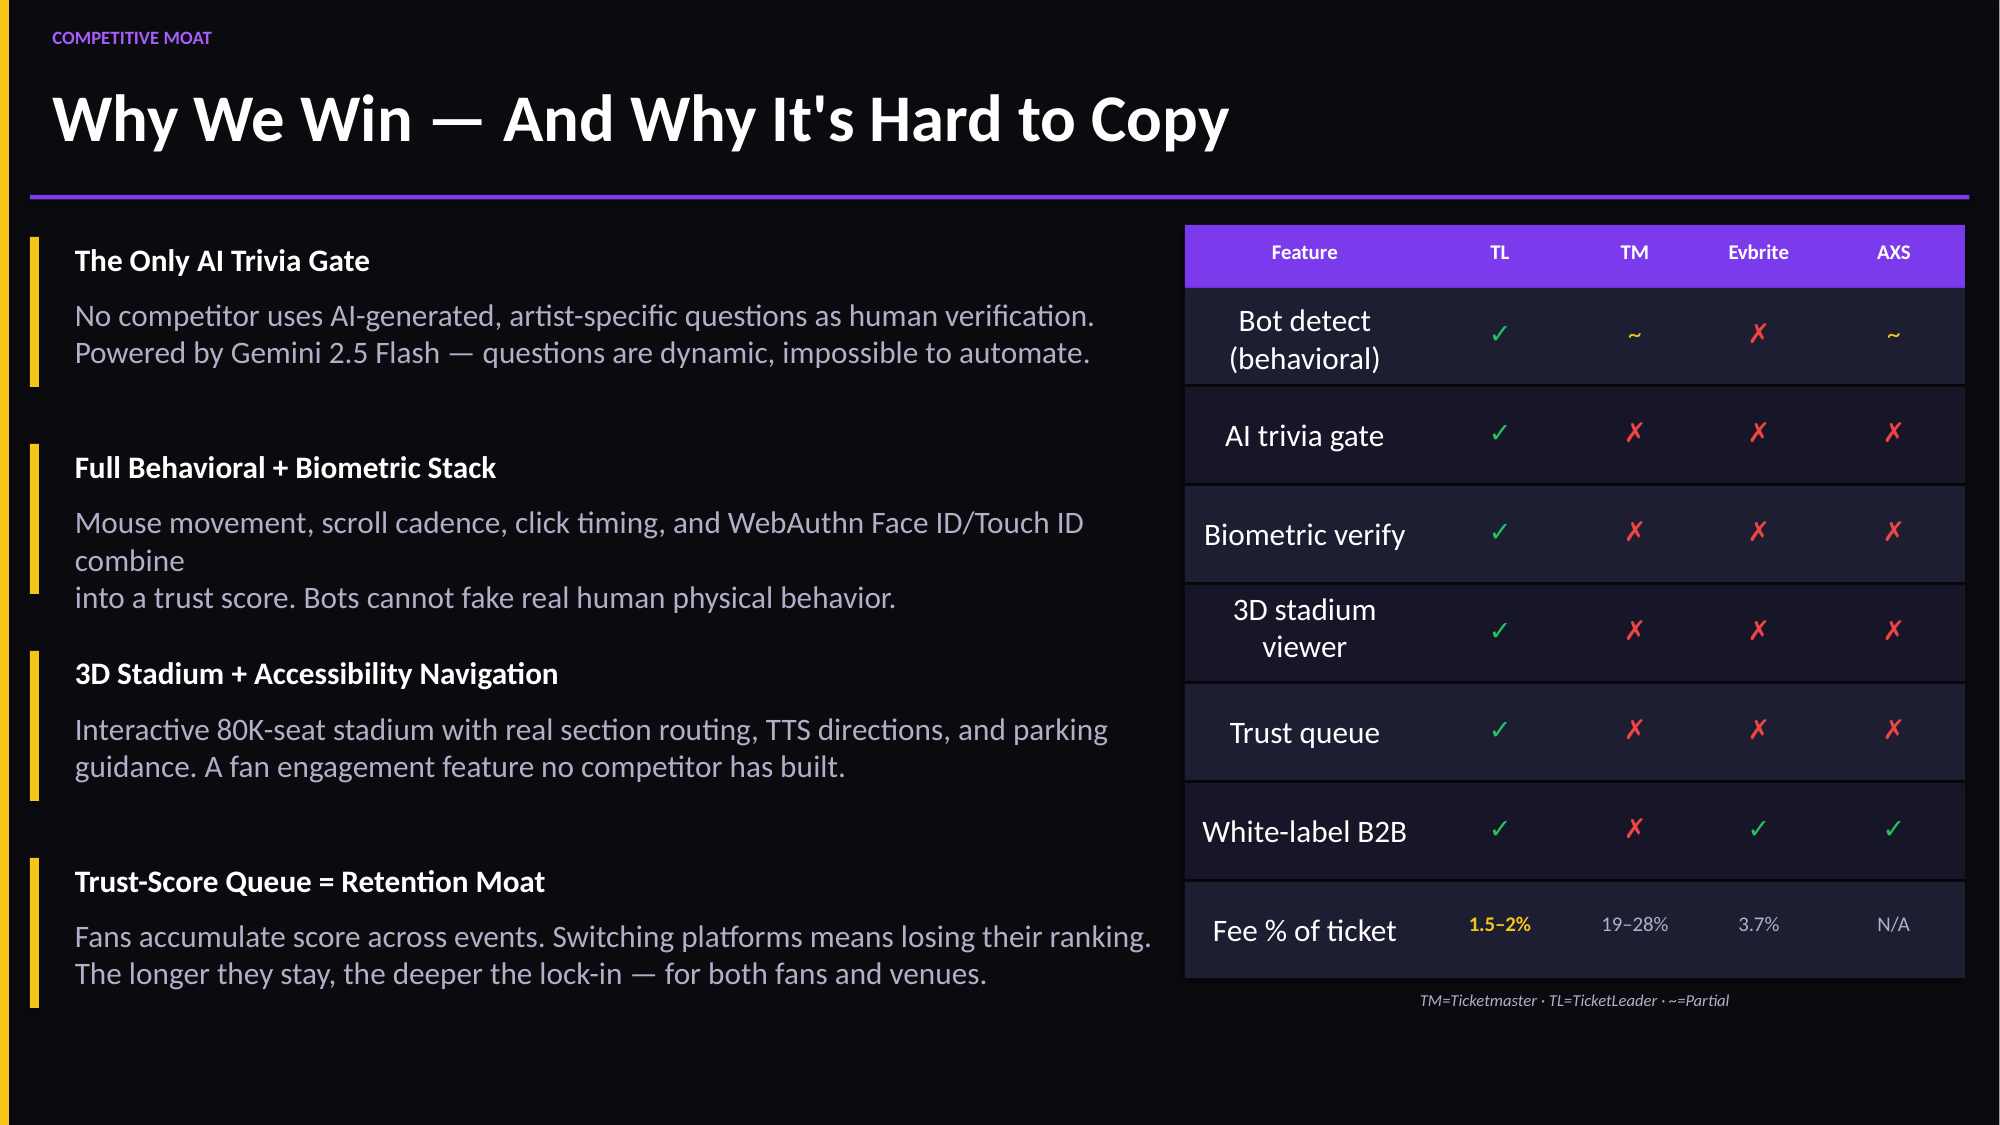

COMPETITIVE MOAT
Why We Win — And Why It's Hard to Copy

Feature
TL
TM
Evbrite
AXS
The Only AI Trivia Gate

No competitor uses AI-generated, artist-specific questions as human verification.
Powered by Gemini 2.5 Flash — questions are dynamic, impossible to automate.

Bot detect (behavioral)
✓
~
✗
~

AI trivia gate
✓
✗
✗
✗
Full Behavioral + Biometric Stack

Mouse movement, scroll cadence, click timing, and WebAuthn Face ID/Touch ID combine
into a trust score. Bots cannot fake real human physical behavior.
Biometric verify
✓
✗
✗
✗
3D stadium viewer

✓
✗
✗
✗
3D Stadium + Accessibility Navigation

Interactive 80K-seat stadium with real section routing, TTS directions, and parking
guidance. A fan engagement feature no competitor has built.
Trust queue
✓
✗
✗
✗

White-label B2B
✓
✗
✓
✓
Trust-Score Queue = Retention Moat

Fee % of ticket
1.5–2%
19–28%
3.7%
N/A
Fans accumulate score across events. Switching platforms means losing their ranking.
The longer they stay, the deeper the lock-in — for both fans and venues.
TM=Ticketmaster · TL=TicketLeader · ~=Partial